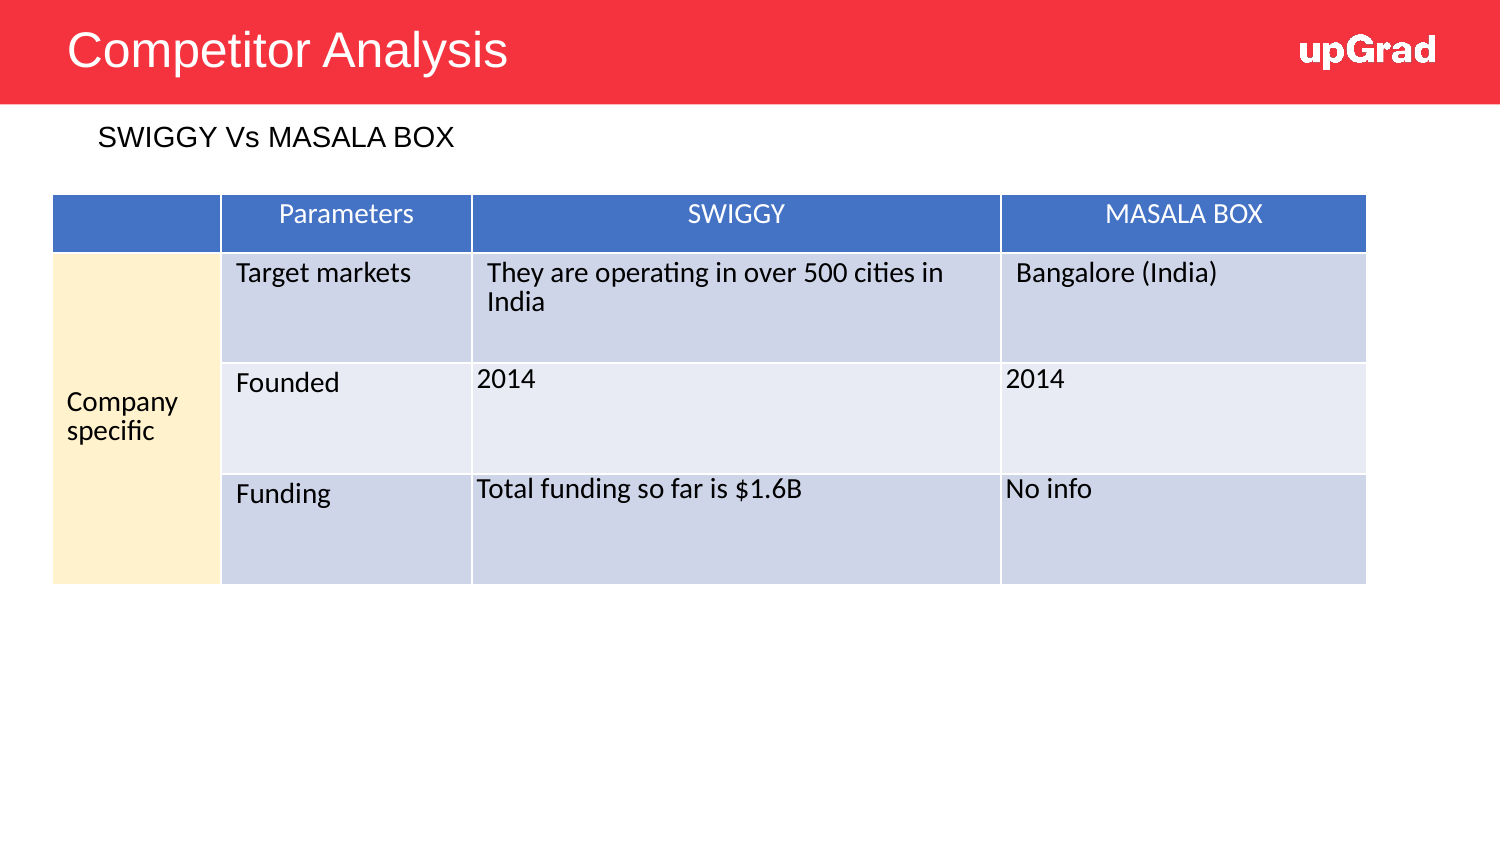

# Competitor Analysis
SWIGGY Vs MASALA BOX
|  | Parameters | SWIGGY | MASALA BOX |
| --- | --- | --- | --- |
| Company specific | Target markets | They are operating in over 500 cities in India | Bangalore (India) |
|  | Founded | 2014 | 2014 |
|  | Funding | Total funding so far is $1.6B | No info |